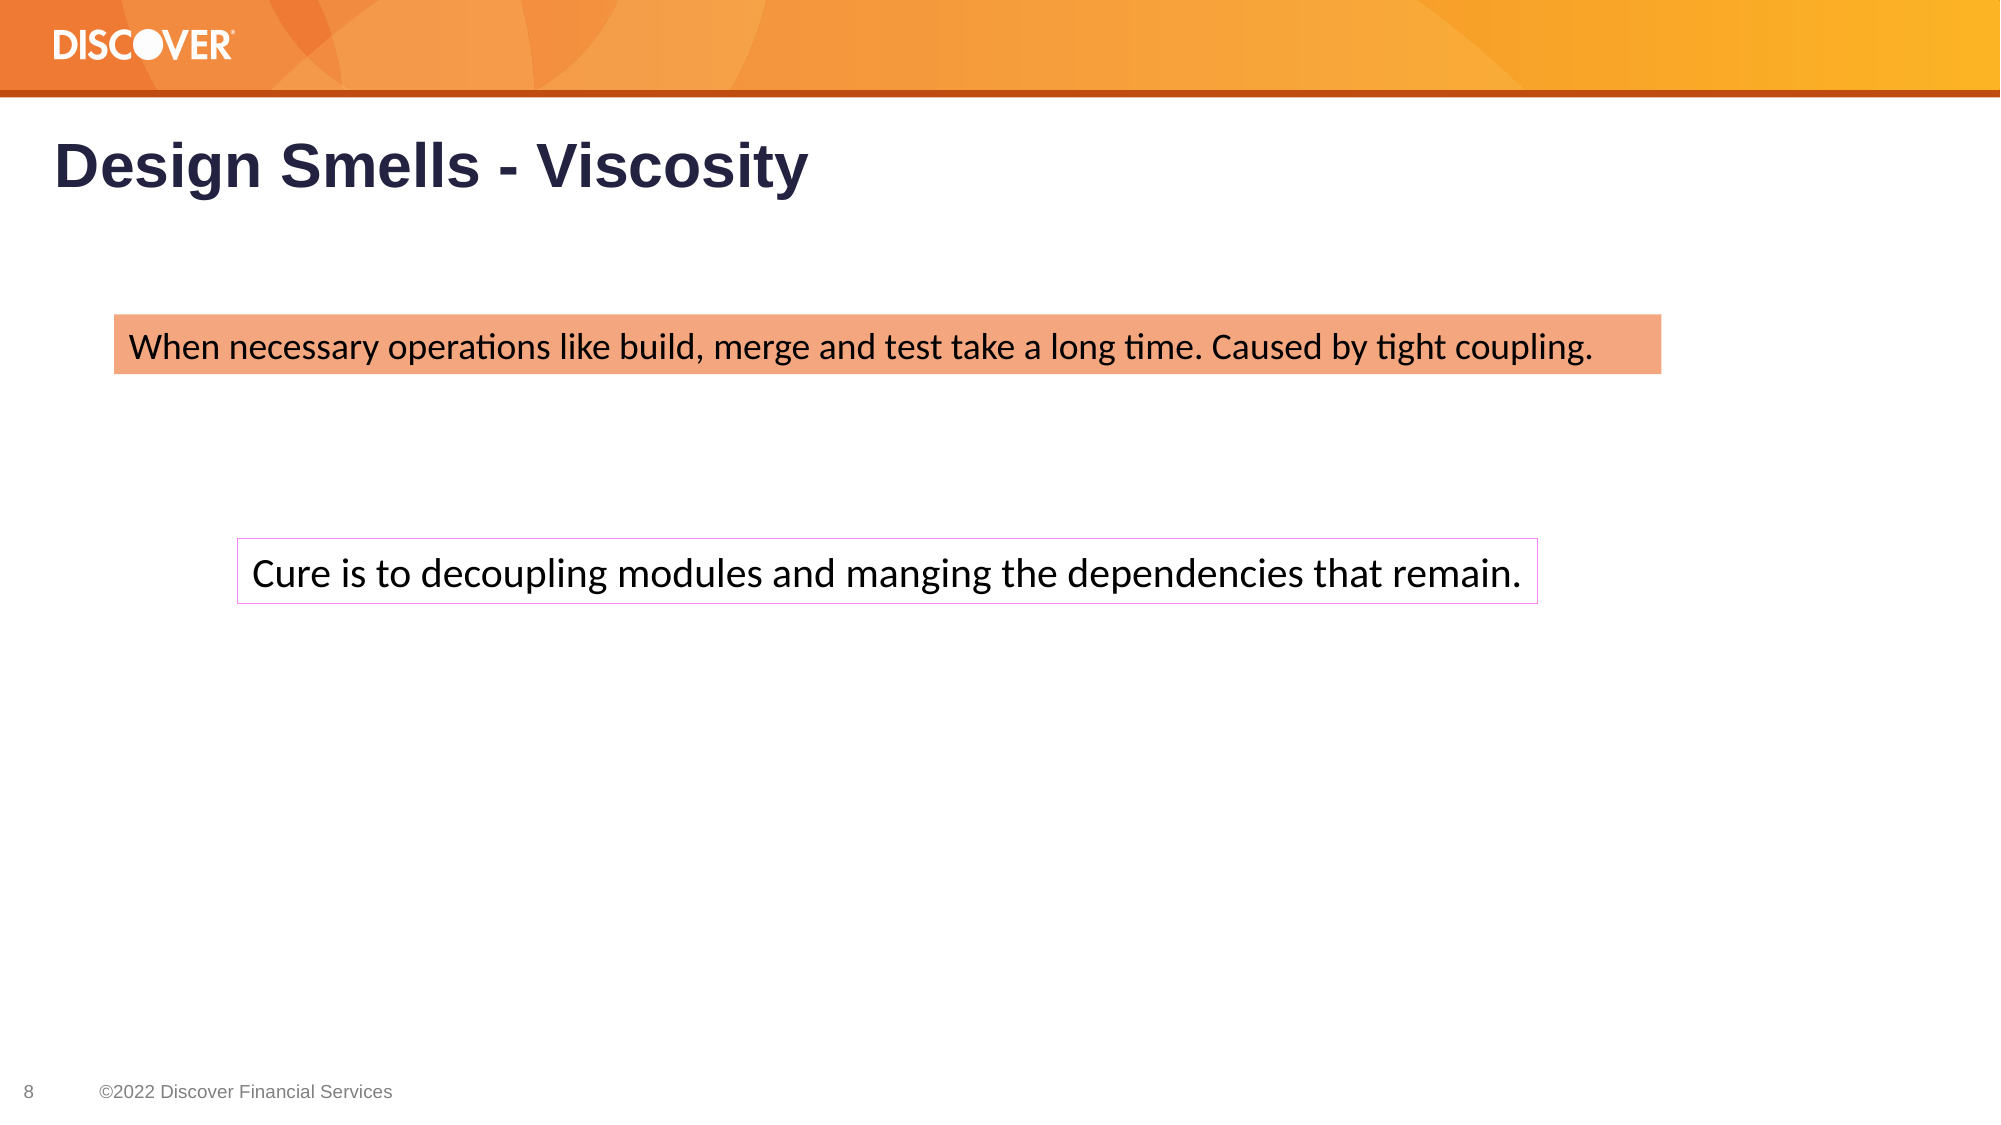

# Design Smells - Viscosity
When necessary operations like build, merge and test take a long time. Caused by tight coupling.
Cure is to decoupling modules and manging the dependencies that remain.